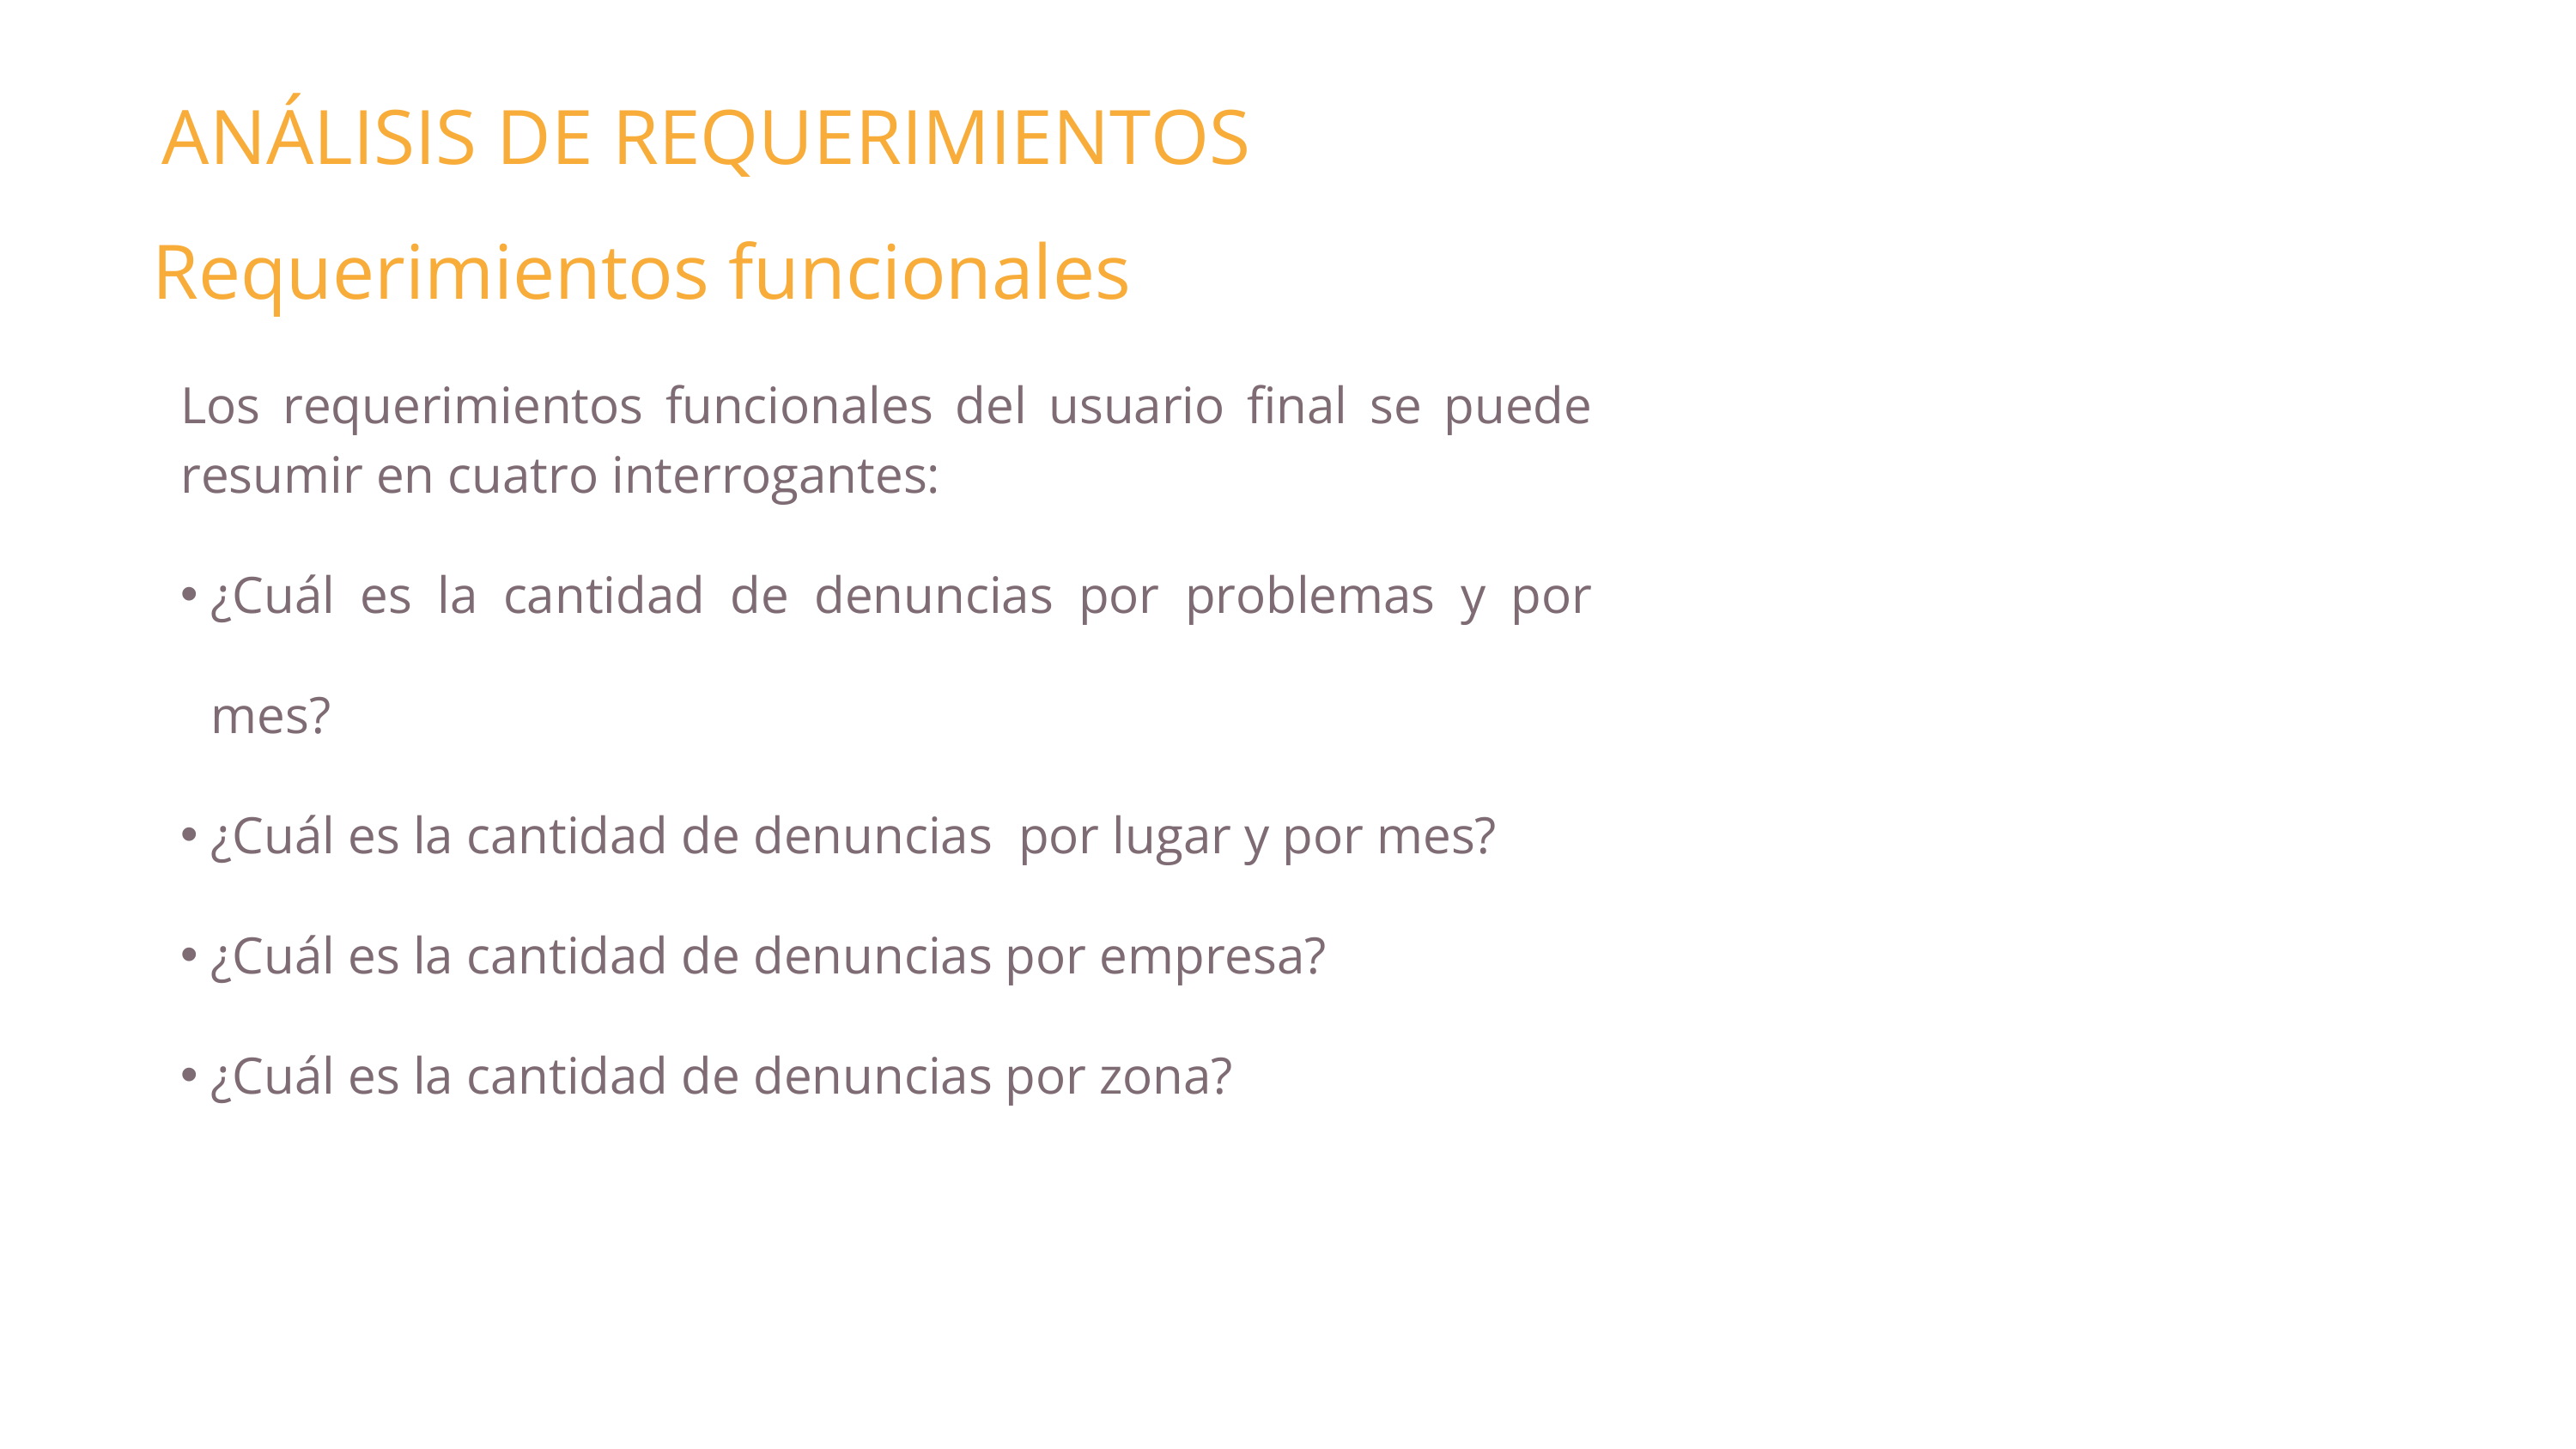

ANÁLISIS DE REQUERIMIENTOS
Requerimientos funcionales
Los requerimientos funcionales del usuario final se puede resumir en cuatro interrogantes:
¿Cuál es la cantidad de denuncias por problemas y por mes?
¿Cuál es la cantidad de denuncias  por lugar y por mes?
¿Cuál es la cantidad de denuncias por empresa?
¿Cuál es la cantidad de denuncias por zona?